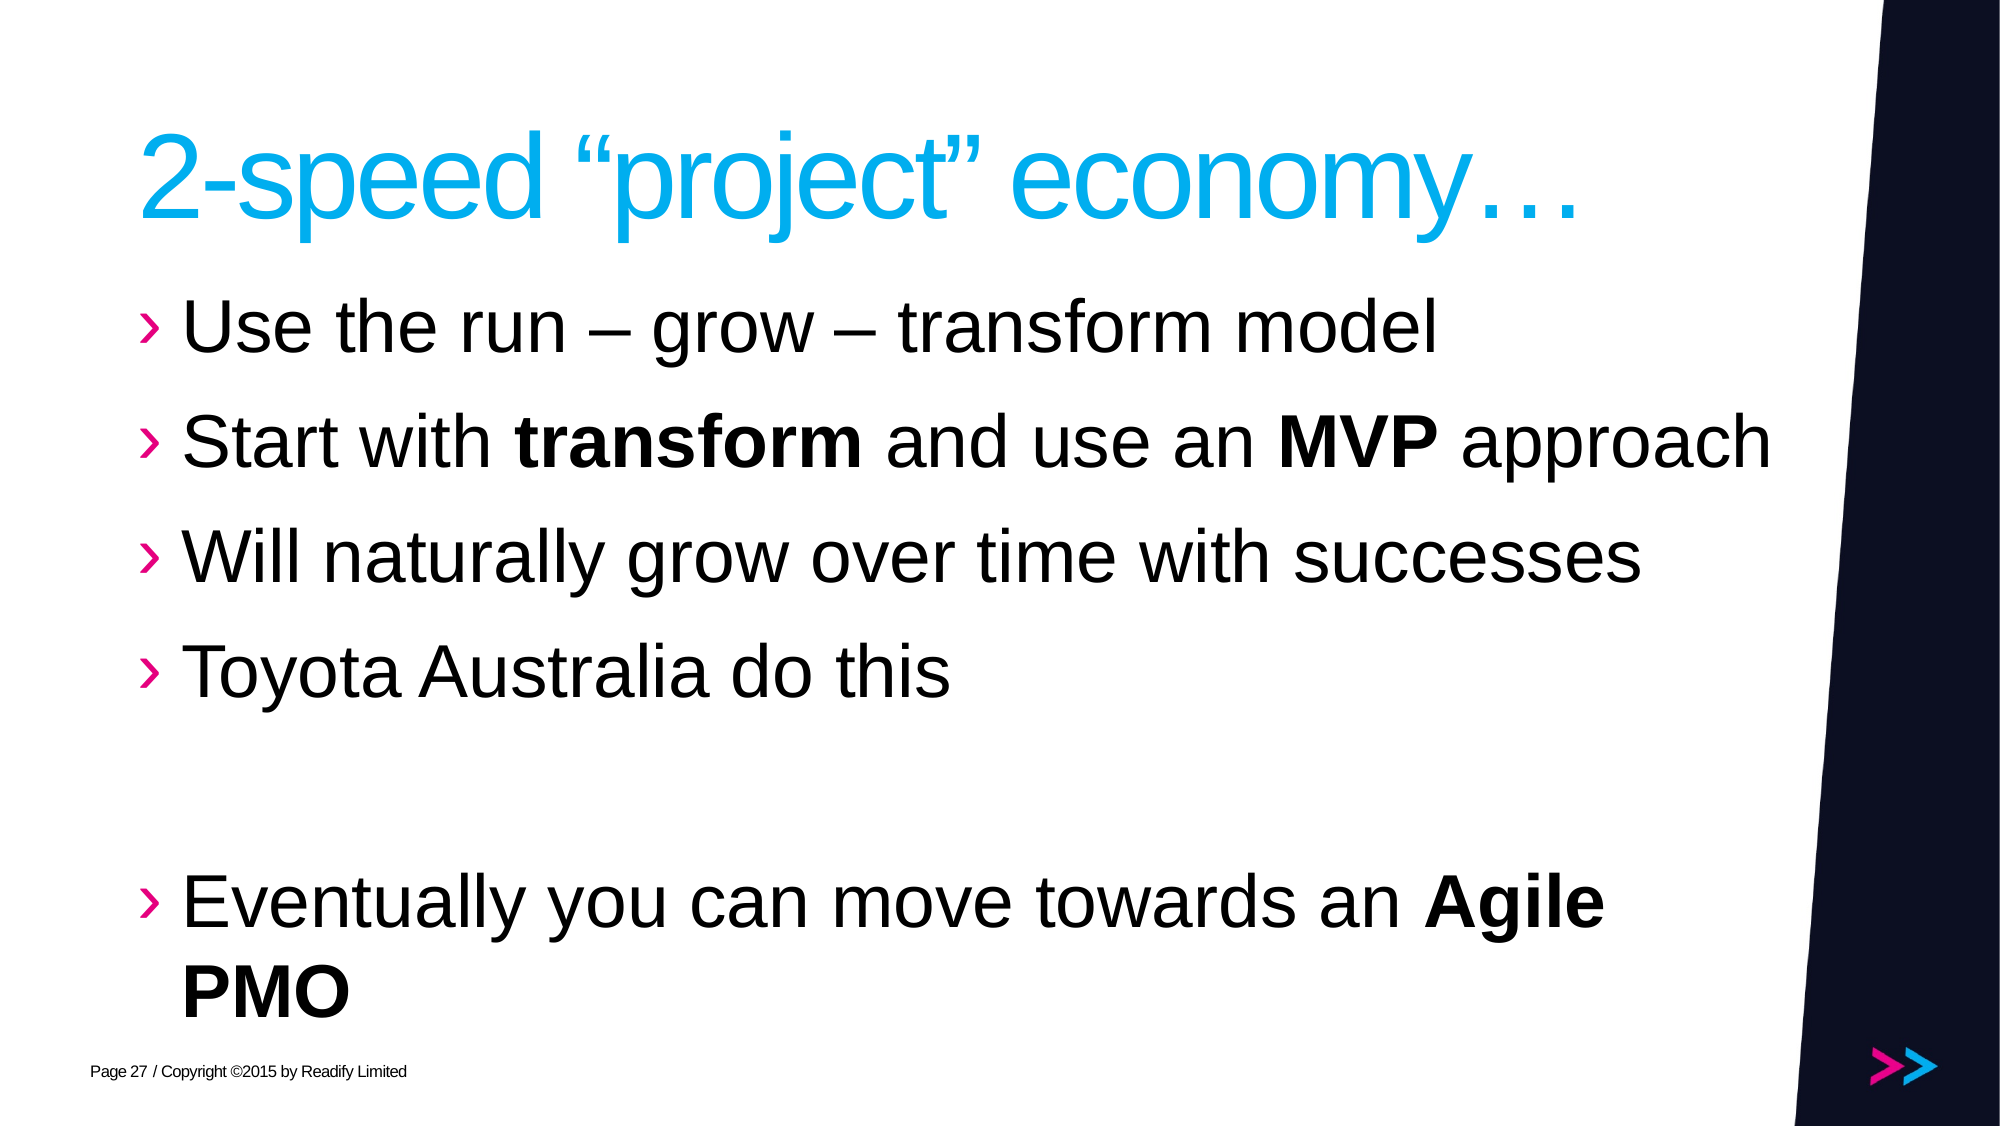

# 2-speed “project” economy…
Use the run – grow – transform model
Start with transform and use an MVP approach
Will naturally grow over time with successes
Toyota Australia do this

Eventually you can move towards an Agile PMO
27
/ Copyright ©2015 by Readify Limited